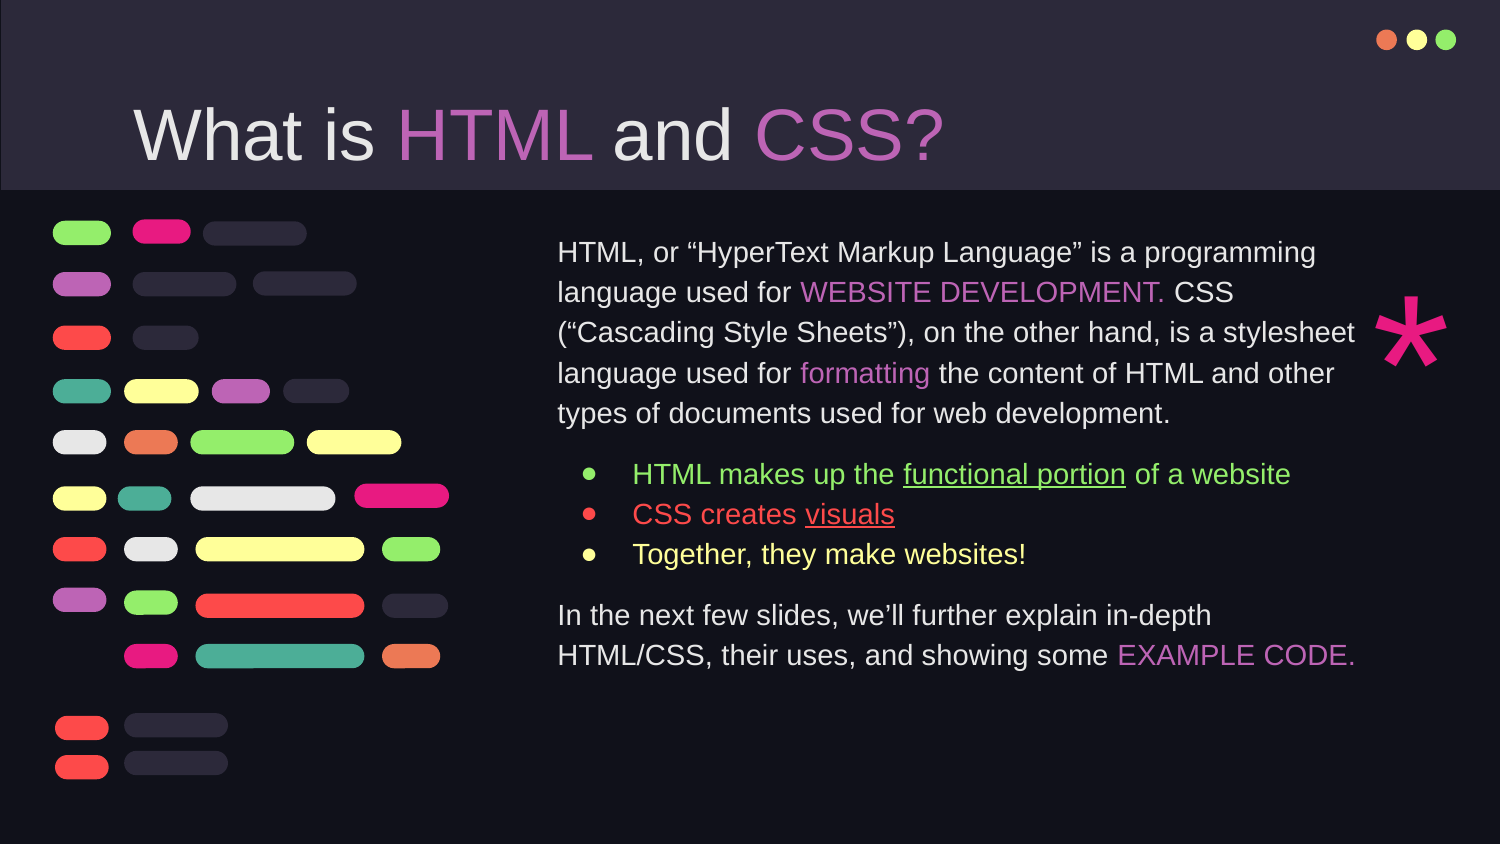

# What is HTML and CSS?
HTML, or “HyperText Markup Language” is a programming language used for WEBSITE DEVELOPMENT. CSS (“Cascading Style Sheets”), on the other hand, is a stylesheet language used for formatting the content of HTML and other types of documents used for web development.
HTML makes up the functional portion of a website
CSS creates visuals
Together, they make websites!
In the next few slides, we’ll further explain in-depth HTML/CSS, their uses, and showing some EXAMPLE CODE.

*